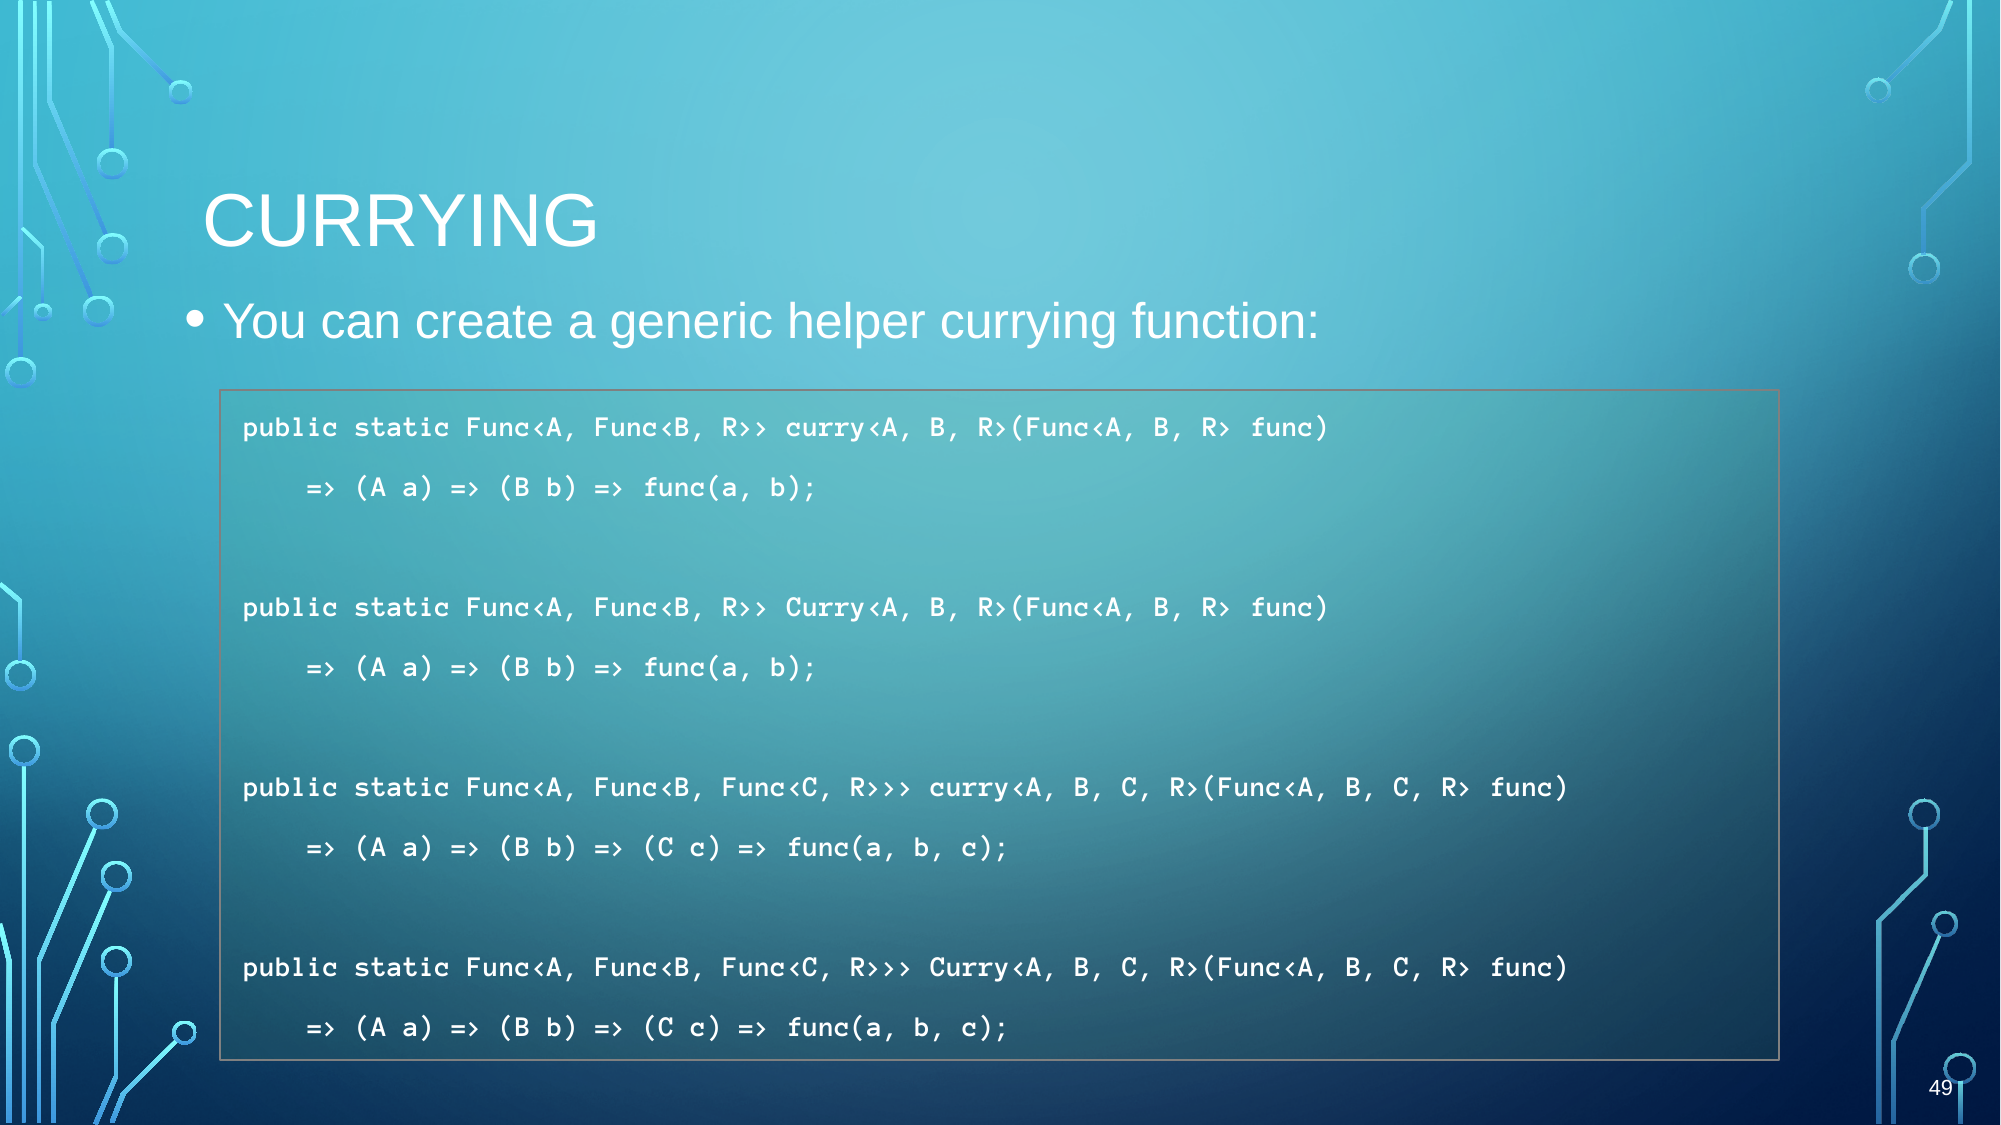

# Currying
You can create a generic helper currying function:

public static Func<A, Func<B, R>> curry<A, B, R>(Func<A, B, R> func)
    => (A a) => (B b) => func(a, b);

public static Func<A, Func<B, R>> Curry<A, B, R>(Func<A, B, R> func)
    => (A a) => (B b) => func(a, b);

public static Func<A, Func<B, Func<C, R>>> curry<A, B, C, R>(Func<A, B, C, R> func)
    => (A a) => (B b) => (C c) => func(a, b, c);

public static Func<A, Func<B, Func<C, R>>> Curry<A, B, C, R>(Func<A, B, C, R> func)
    => (A a) => (B b) => (C c) => func(a, b, c);
49